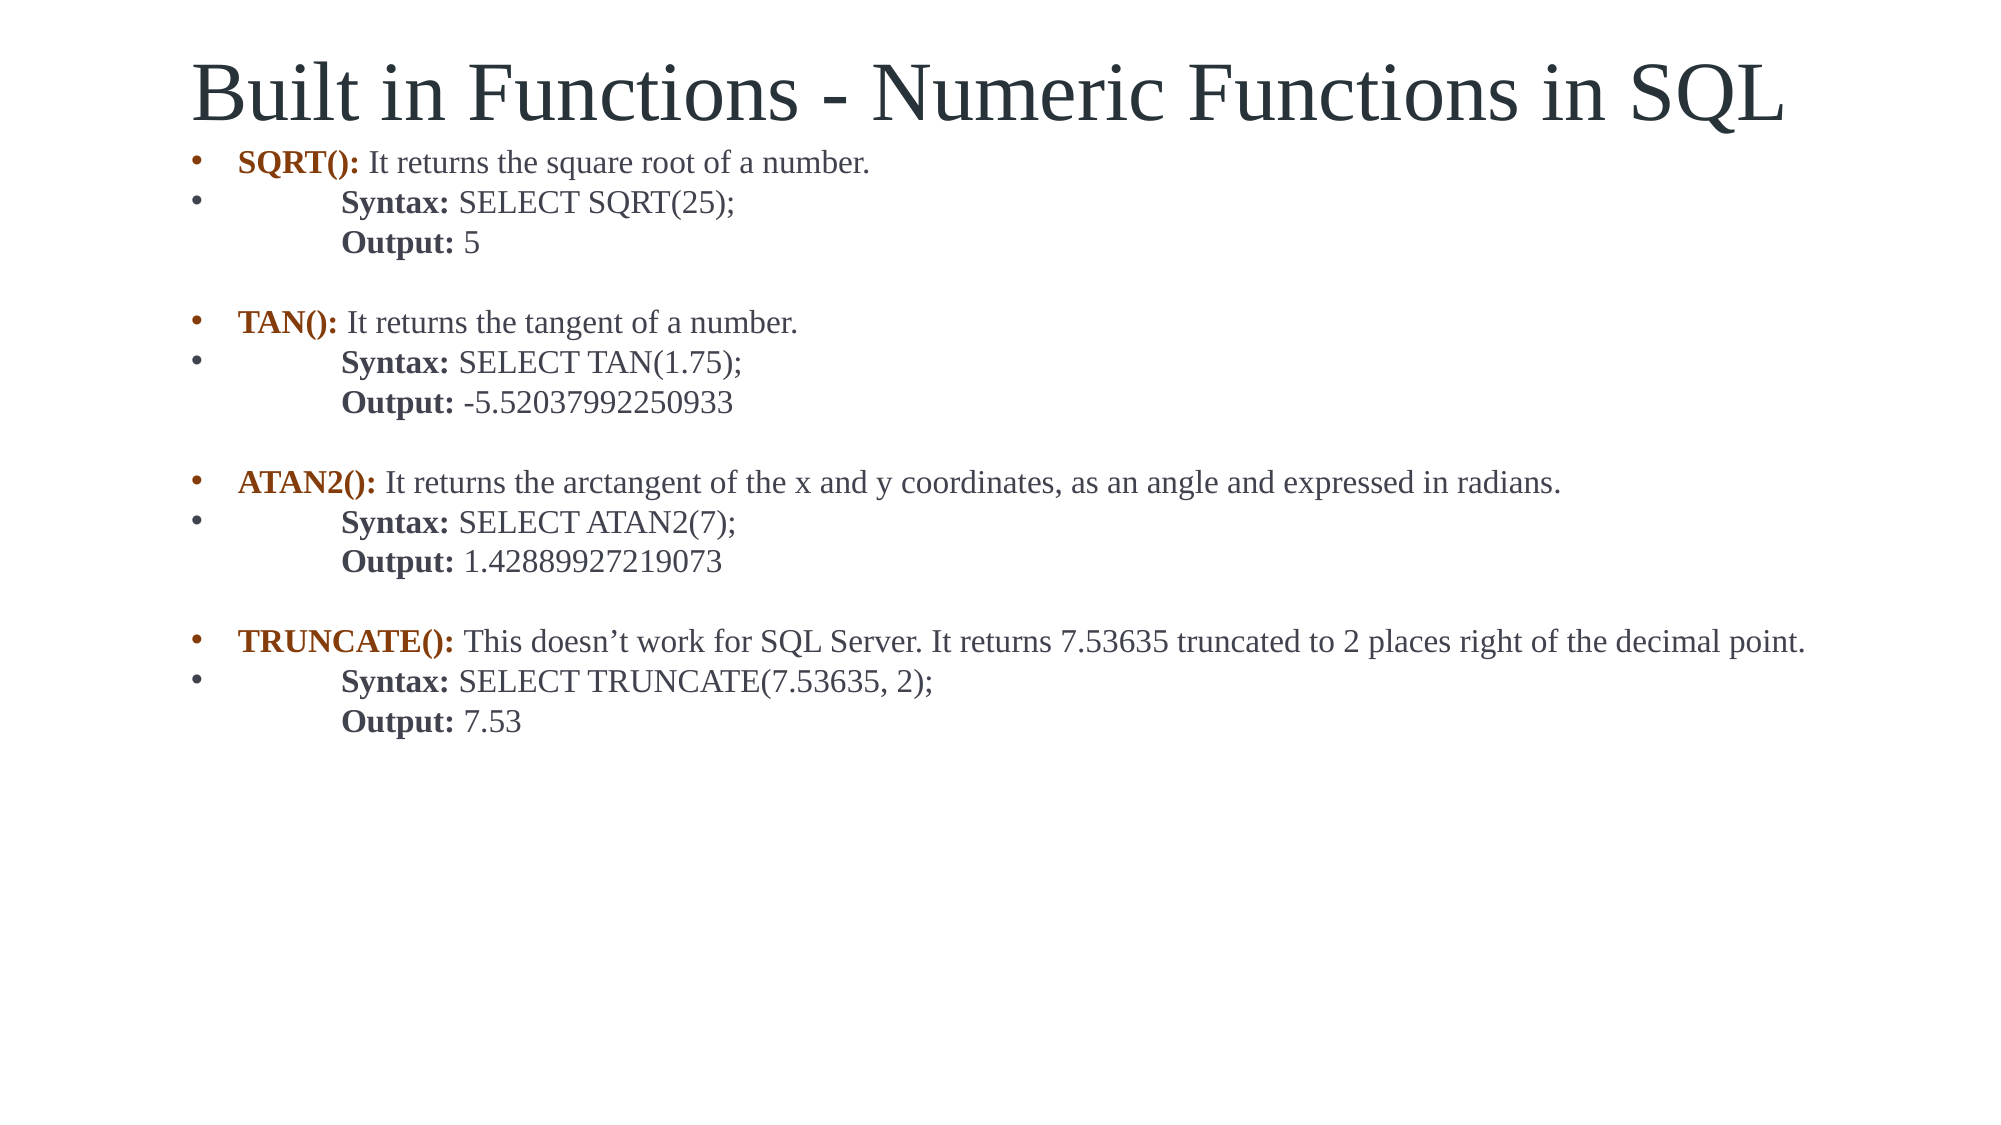

# Built in Functions - Numeric Functions in SQL
SQRT(): It returns the square root of a number.
	Syntax: SELECT SQRT(25);
	Output: 5

TAN(): It returns the tangent of a number.
	Syntax: SELECT TAN(1.75);
	Output: -5.52037992250933

ATAN2(): It returns the arctangent of the x and y coordinates, as an angle and expressed in radians.
	Syntax: SELECT ATAN2(7);
	Output: 1.42889927219073

TRUNCATE(): This doesn’t work for SQL Server. It returns 7.53635 truncated to 2 places right of the decimal point.
	Syntax: SELECT TRUNCATE(7.53635, 2);
	Output: 7.53